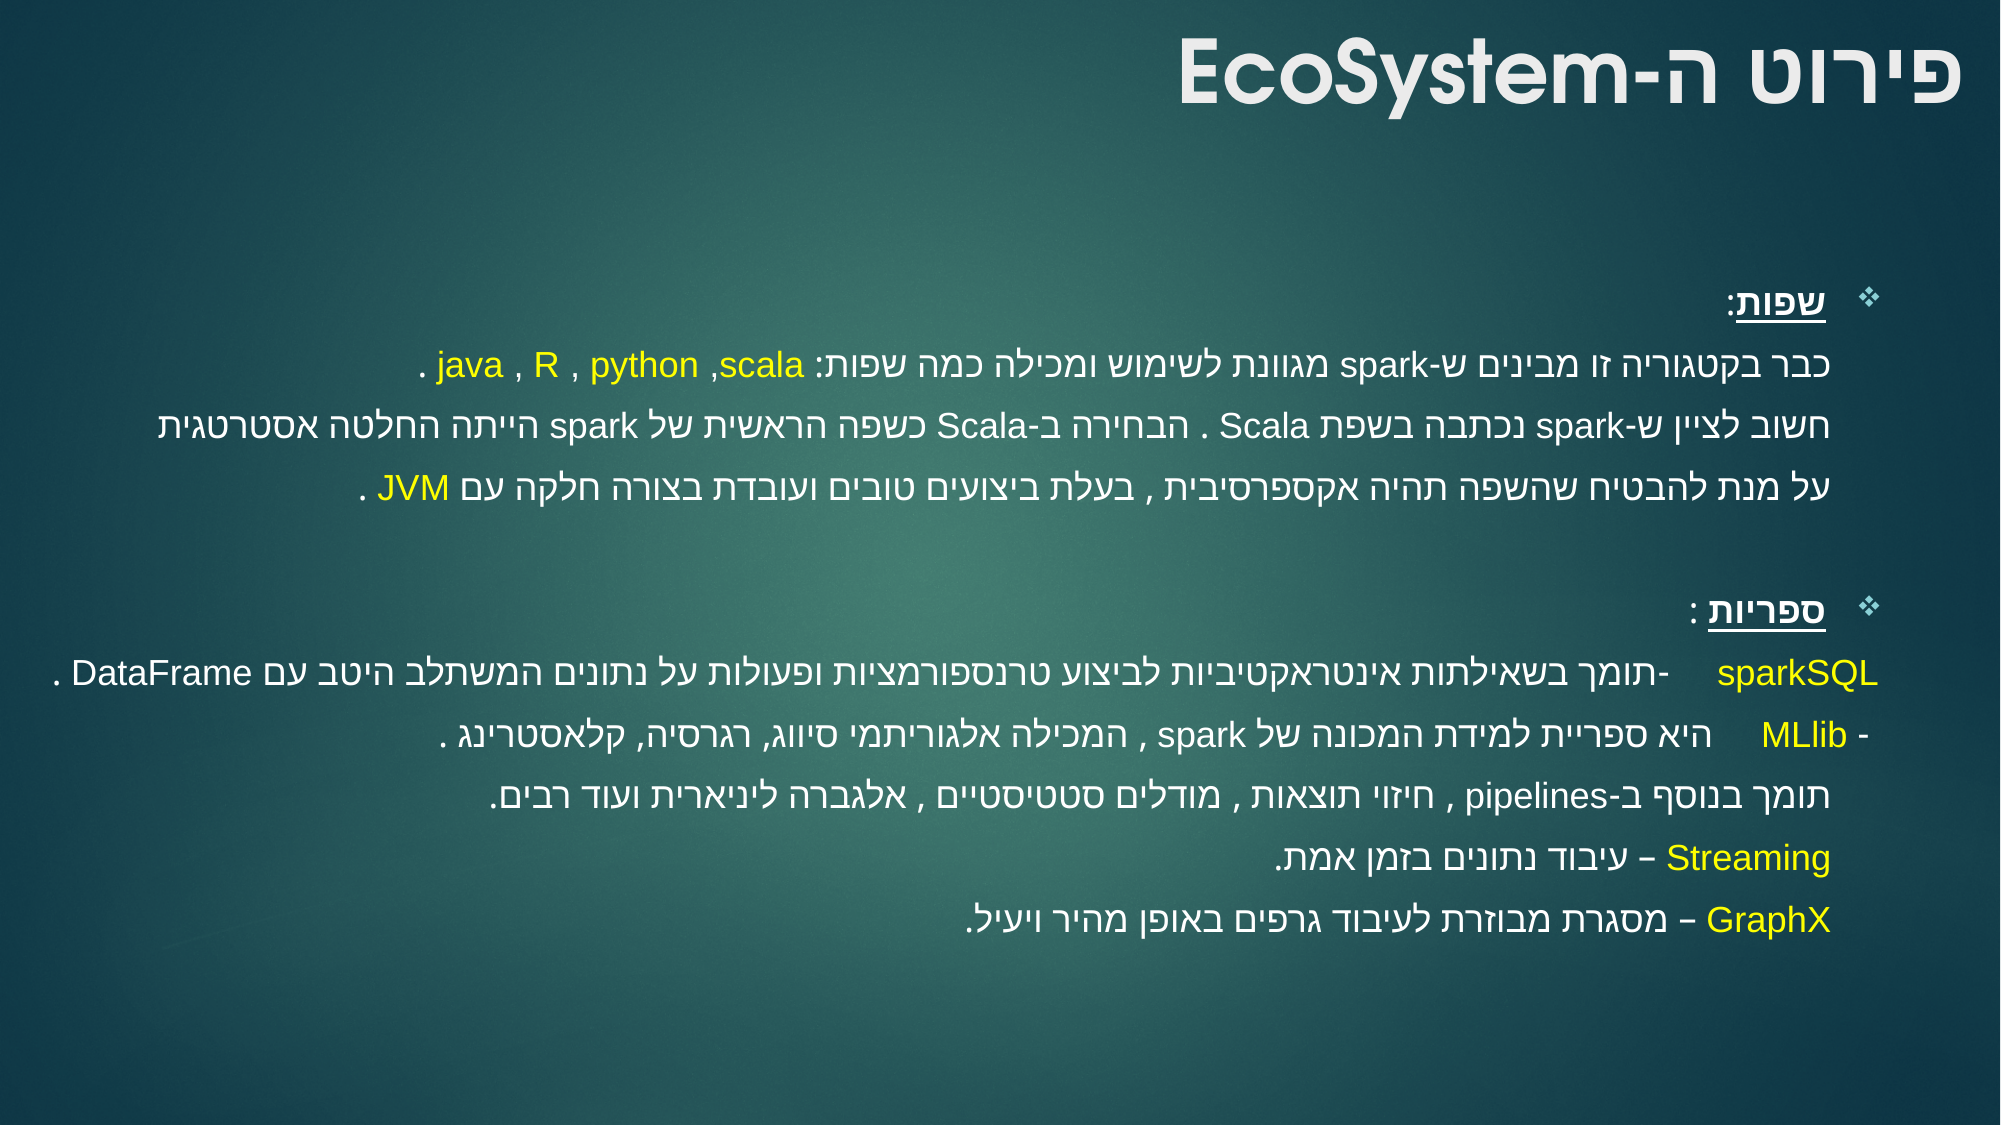

# פירוט ה-EcoSystem
שפות:
     כבר בקטגוריה זו מבינים ש-spark מגוונת לשימוש ומכילה כמה שפות: java , R , python ,scala .
     חשוב לציין ש-spark נכתבה בשפת Scala . הבחירה ב-Scala כשפה הראשית של spark הייתה החלטה אסטרטגית
     על מנת להבטיח שהשפה תהיה אקספרסיבית , בעלת ביצועים טובים ועובדת בצורה חלקה עם JVM .

ספריות :
sparkSQL     -תומך בשאילתות אינטראקטיביות לביצוע טרנספורמציות ופעולות על נתונים המשתלב היטב עם DataFrame .
 - MLlib     היא ספריית למידת המכונה של spark , המכילה אלגוריתמי סיווג, רגרסיה, קלאסטרינג .
     תומך בנוסף ב-pipelines , חיזוי תוצאות , מודלים סטטיסטיים , אלגברה ליניארית ועוד רבים.
     Streaming – עיבוד נתונים בזמן אמת.
     GraphX – מסגרת מבוזרת לעיבוד גרפים באופן מהיר ויעיל.